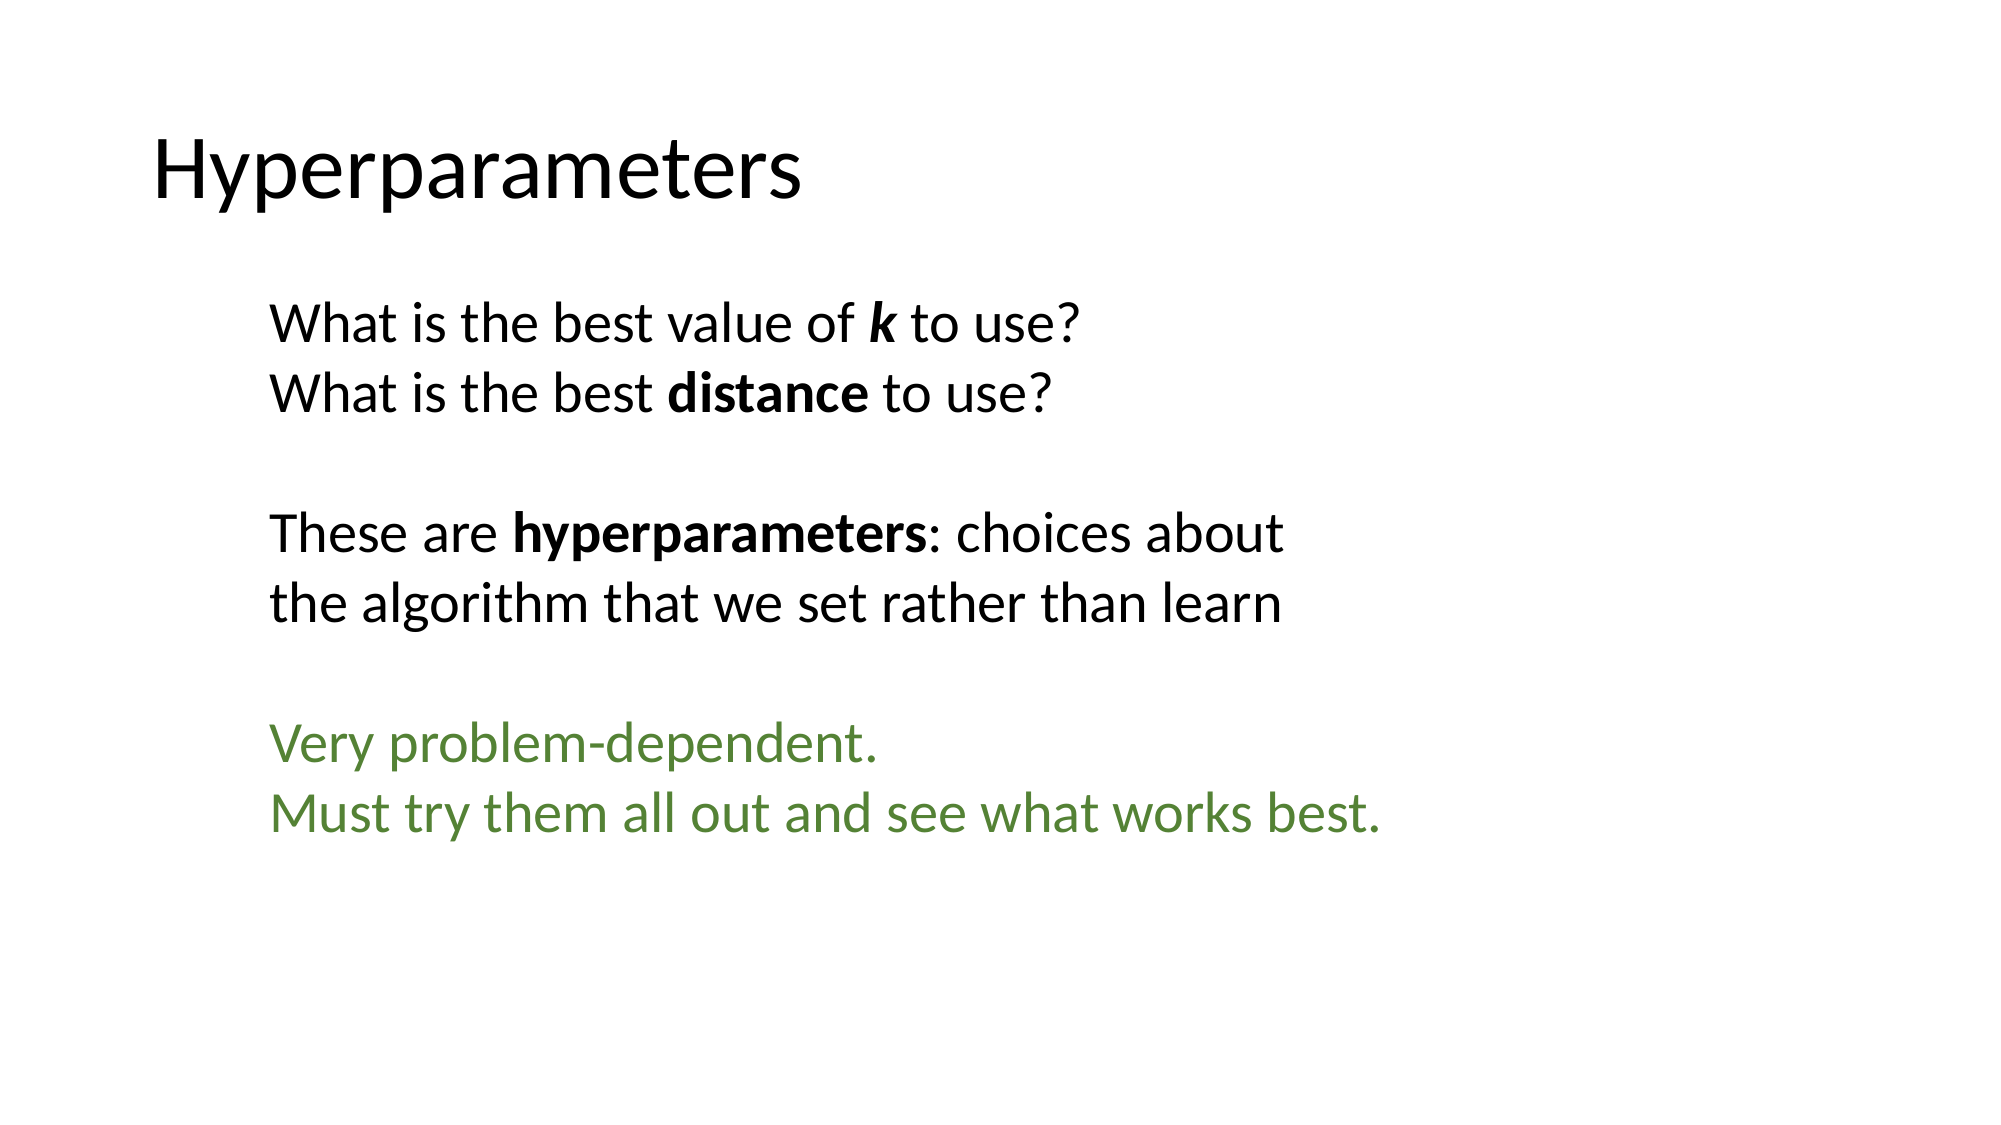

# Hyperparameters
What is the best value of k to use?
What is the best distance to use?

These are hyperparameters: choices about
the algorithm that we set rather than learn

Very problem-dependent.
Must try them all out and see what works best.